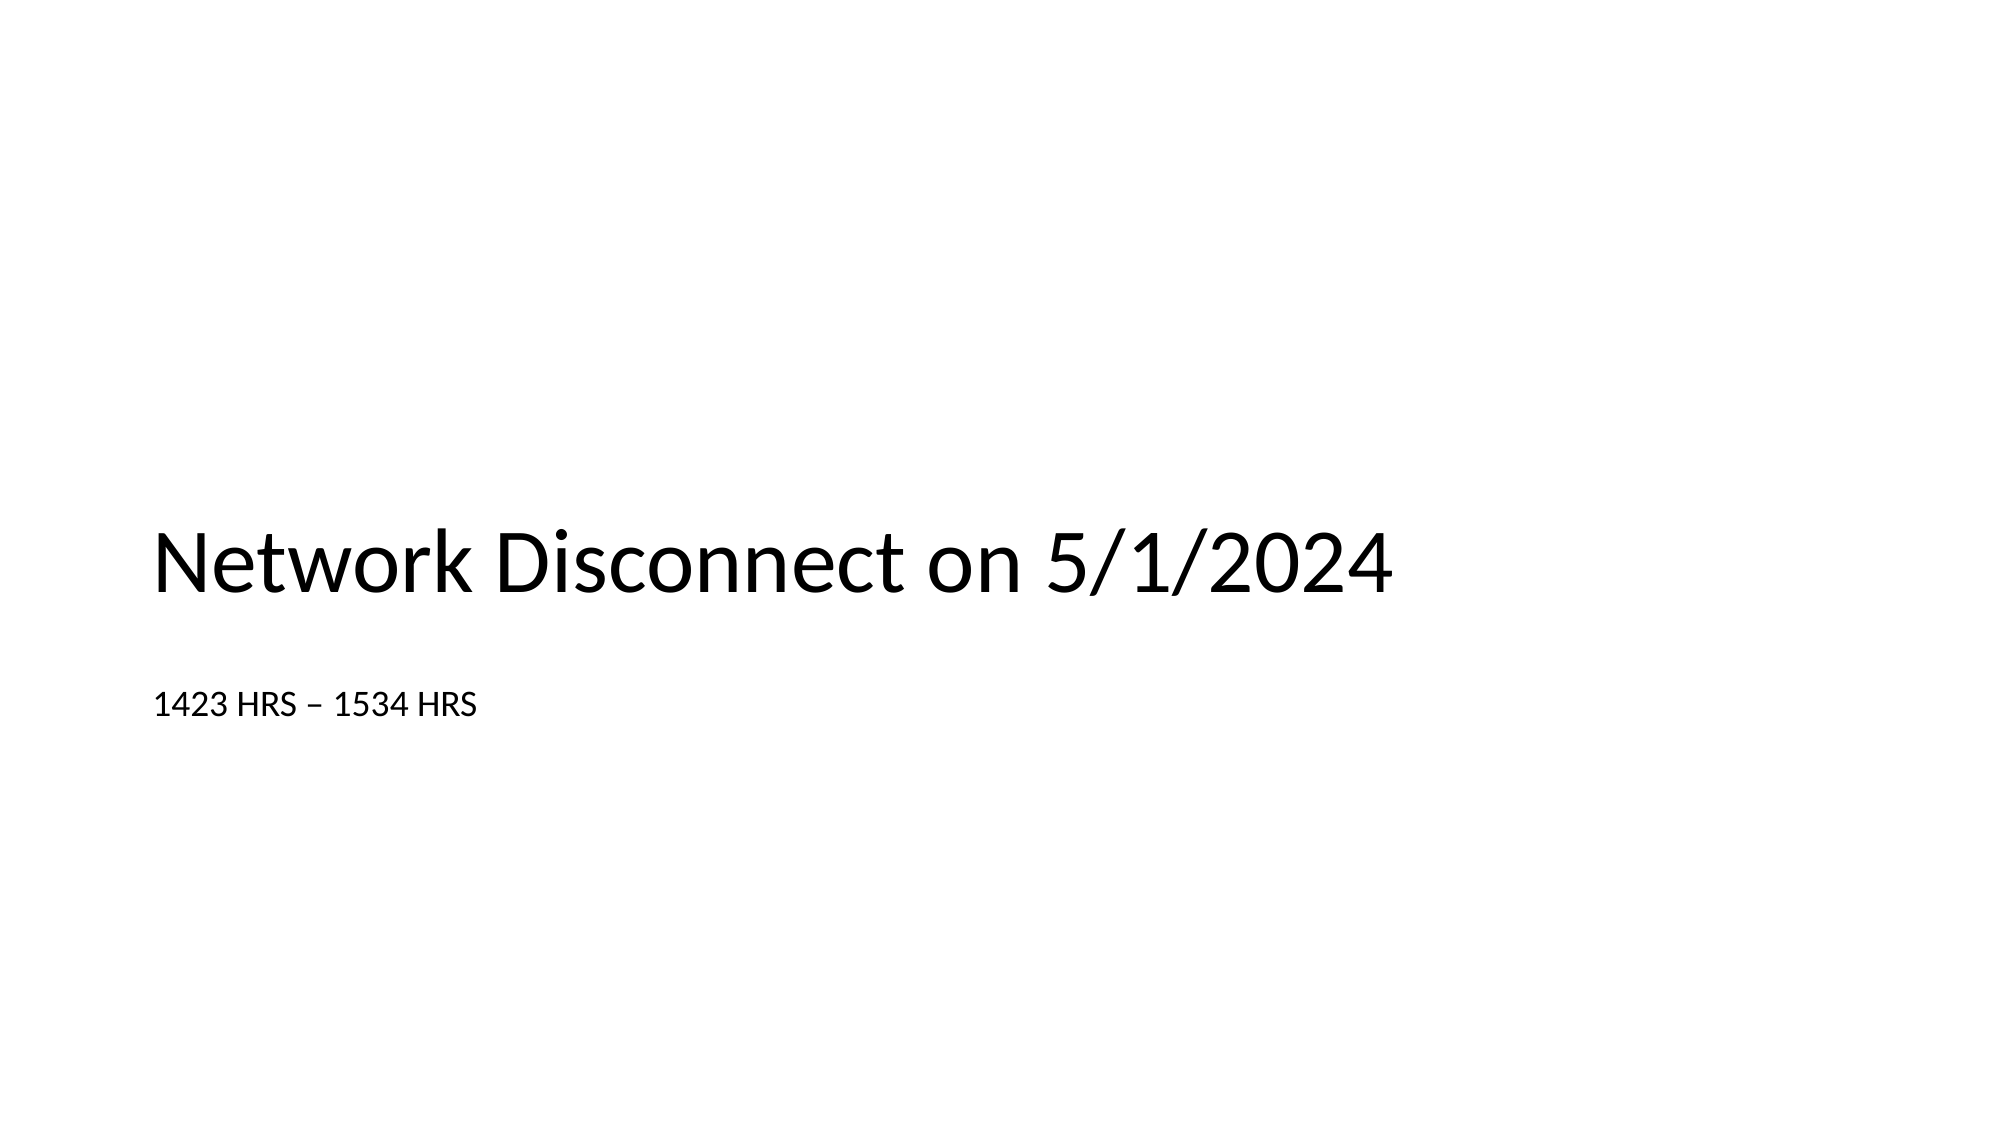

# Network Disconnect on 5/1/2024
1423 HRS – 1534 HRS